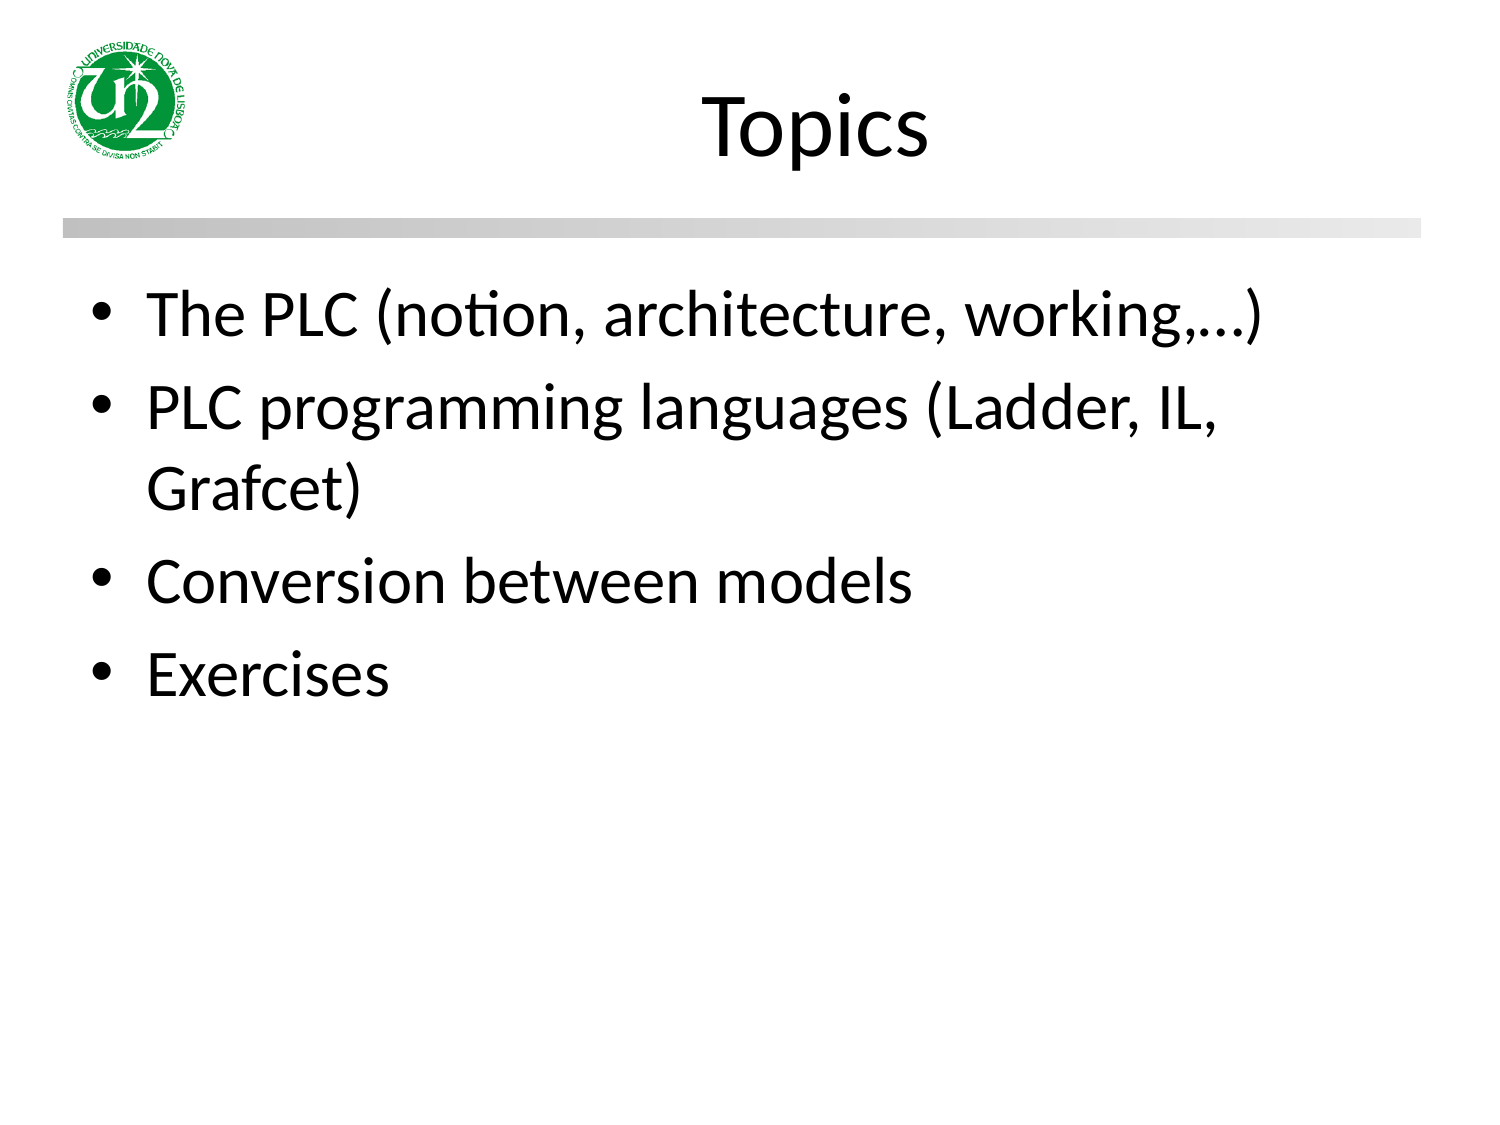

# Topics
The PLC (notion, architecture, working,…)
PLC programming languages (Ladder, IL, Grafcet)
Conversion between models
Exercises